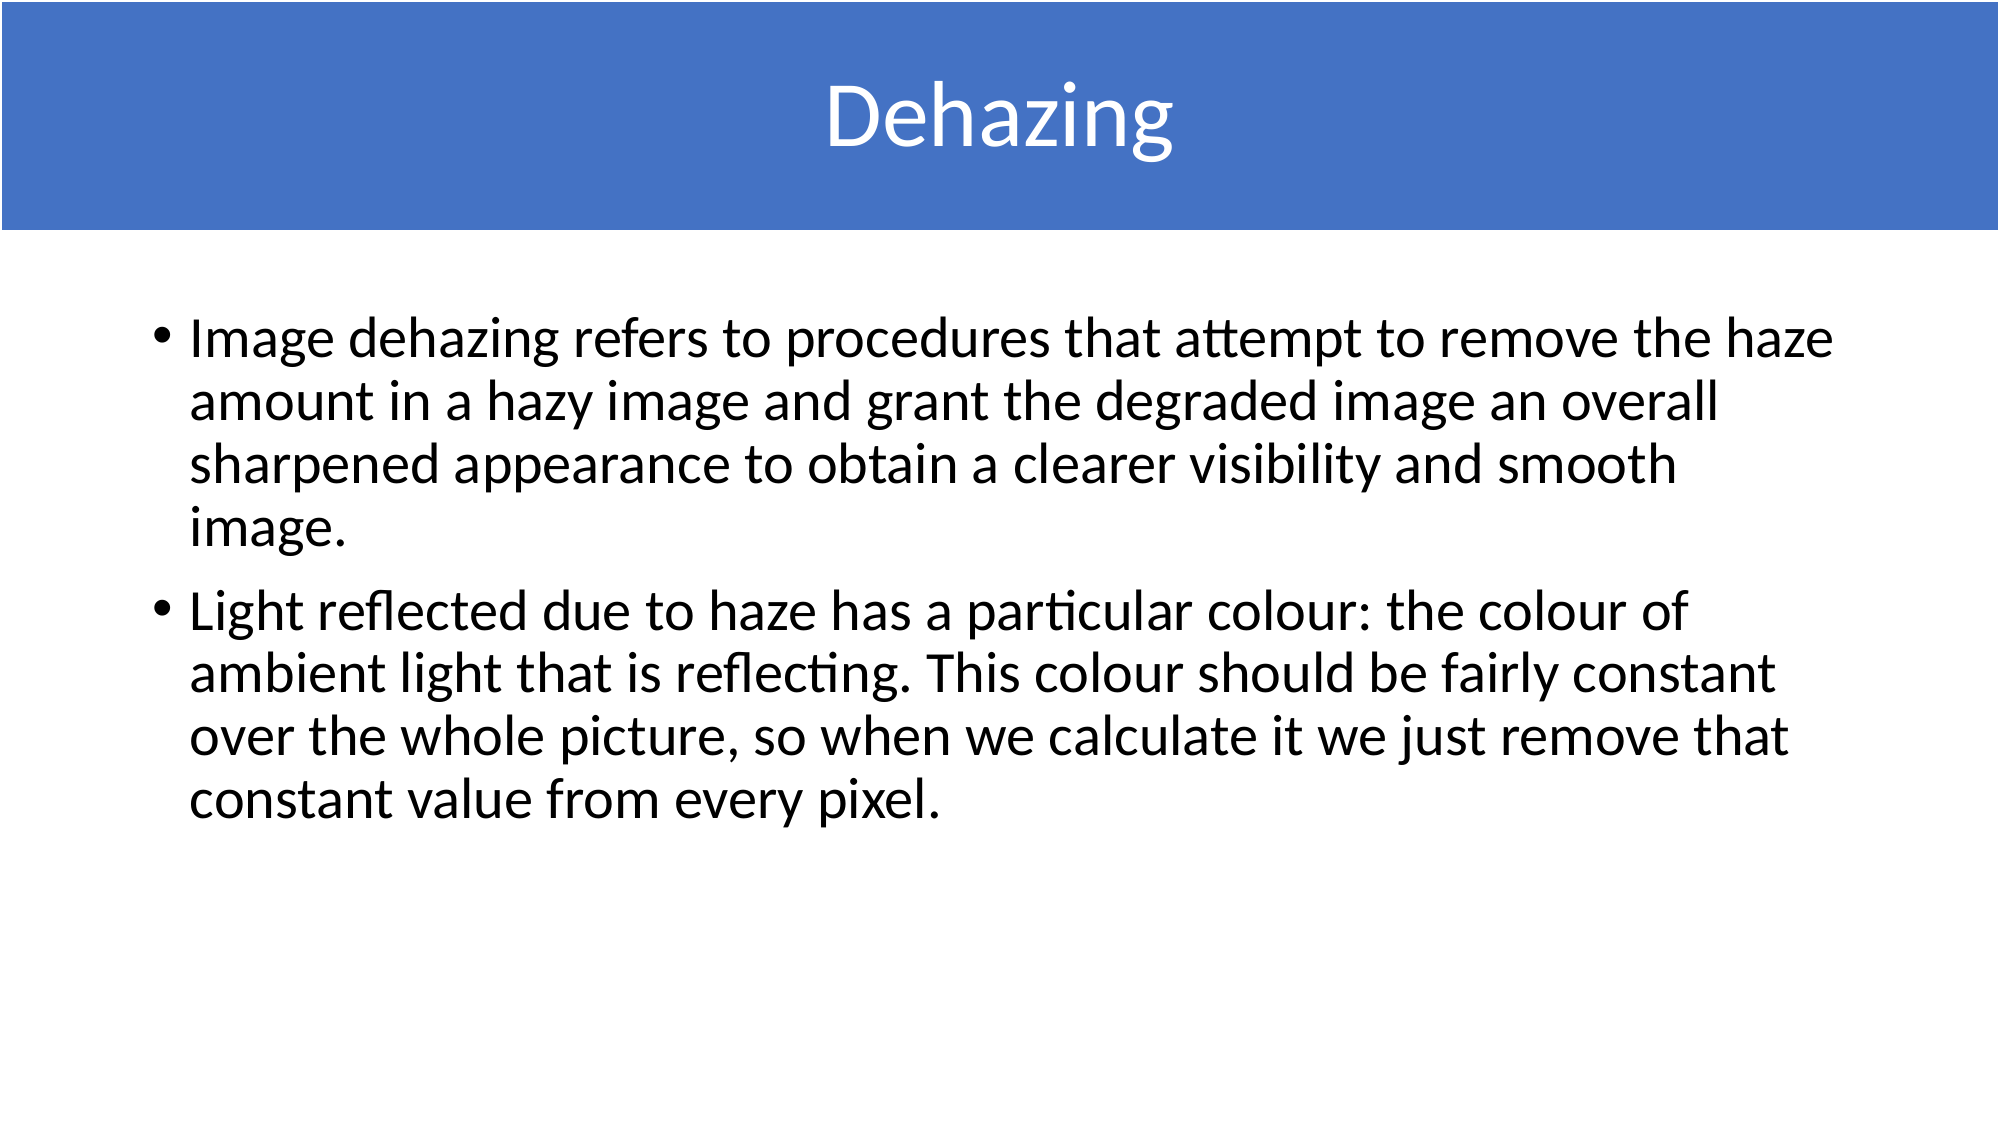

# Dehazing
Image dehazing refers to procedures that attempt to remove the haze amount in a hazy image and grant the degraded image an overall sharpened appearance to obtain a clearer visibility and smooth image.
Light reflected due to haze has a particular colour: the colour of ambient light that is reflecting. This colour should be fairly constant over the whole picture, so when we calculate it we just remove that constant value from every pixel.